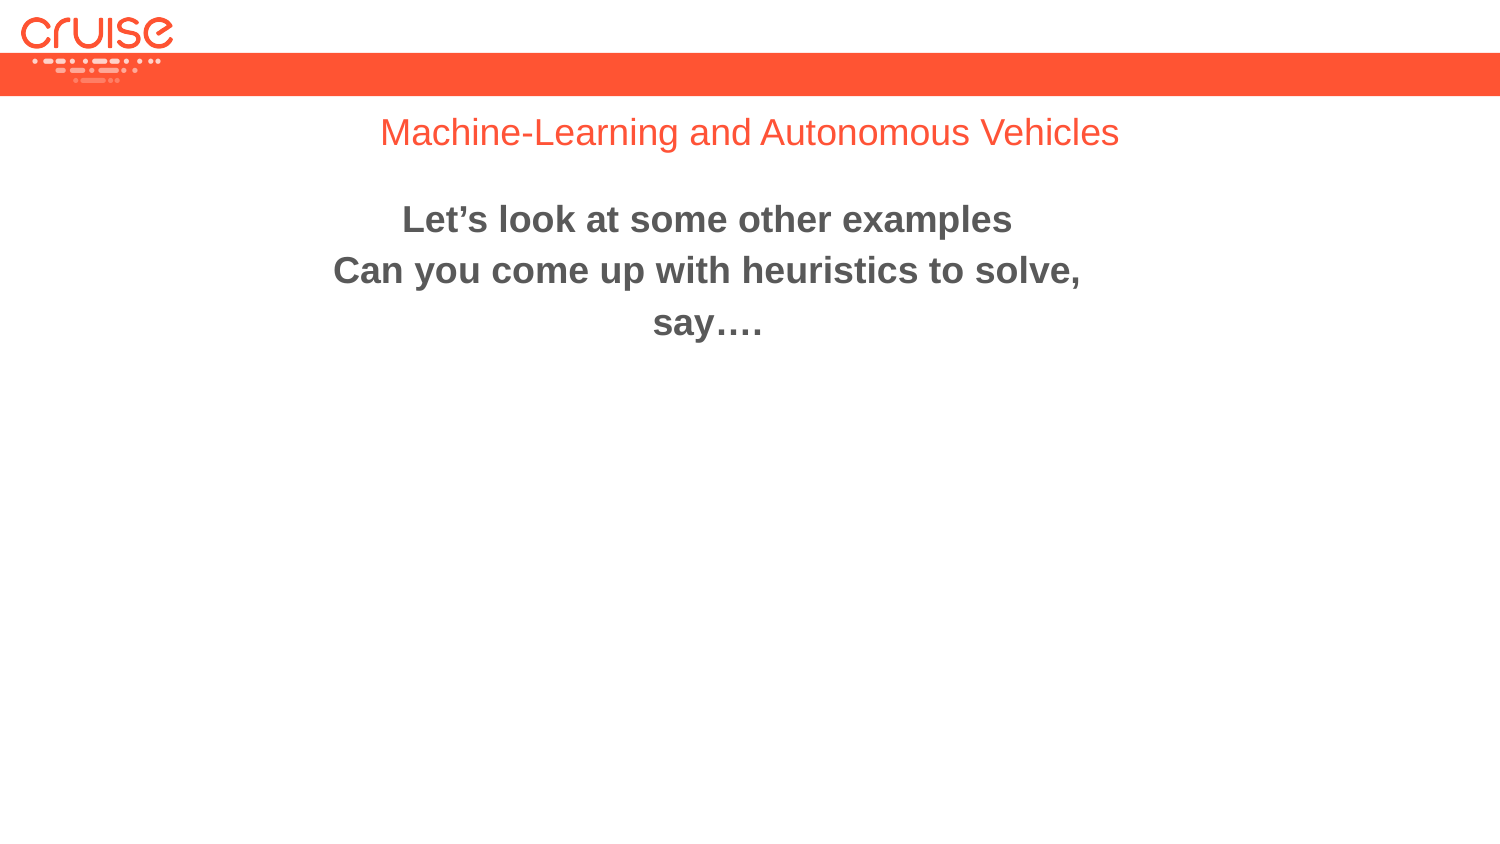

Machine-Learning and Autonomous Vehicles
Let’s look at some other examples
Can you come up with heuristics to solve, say….